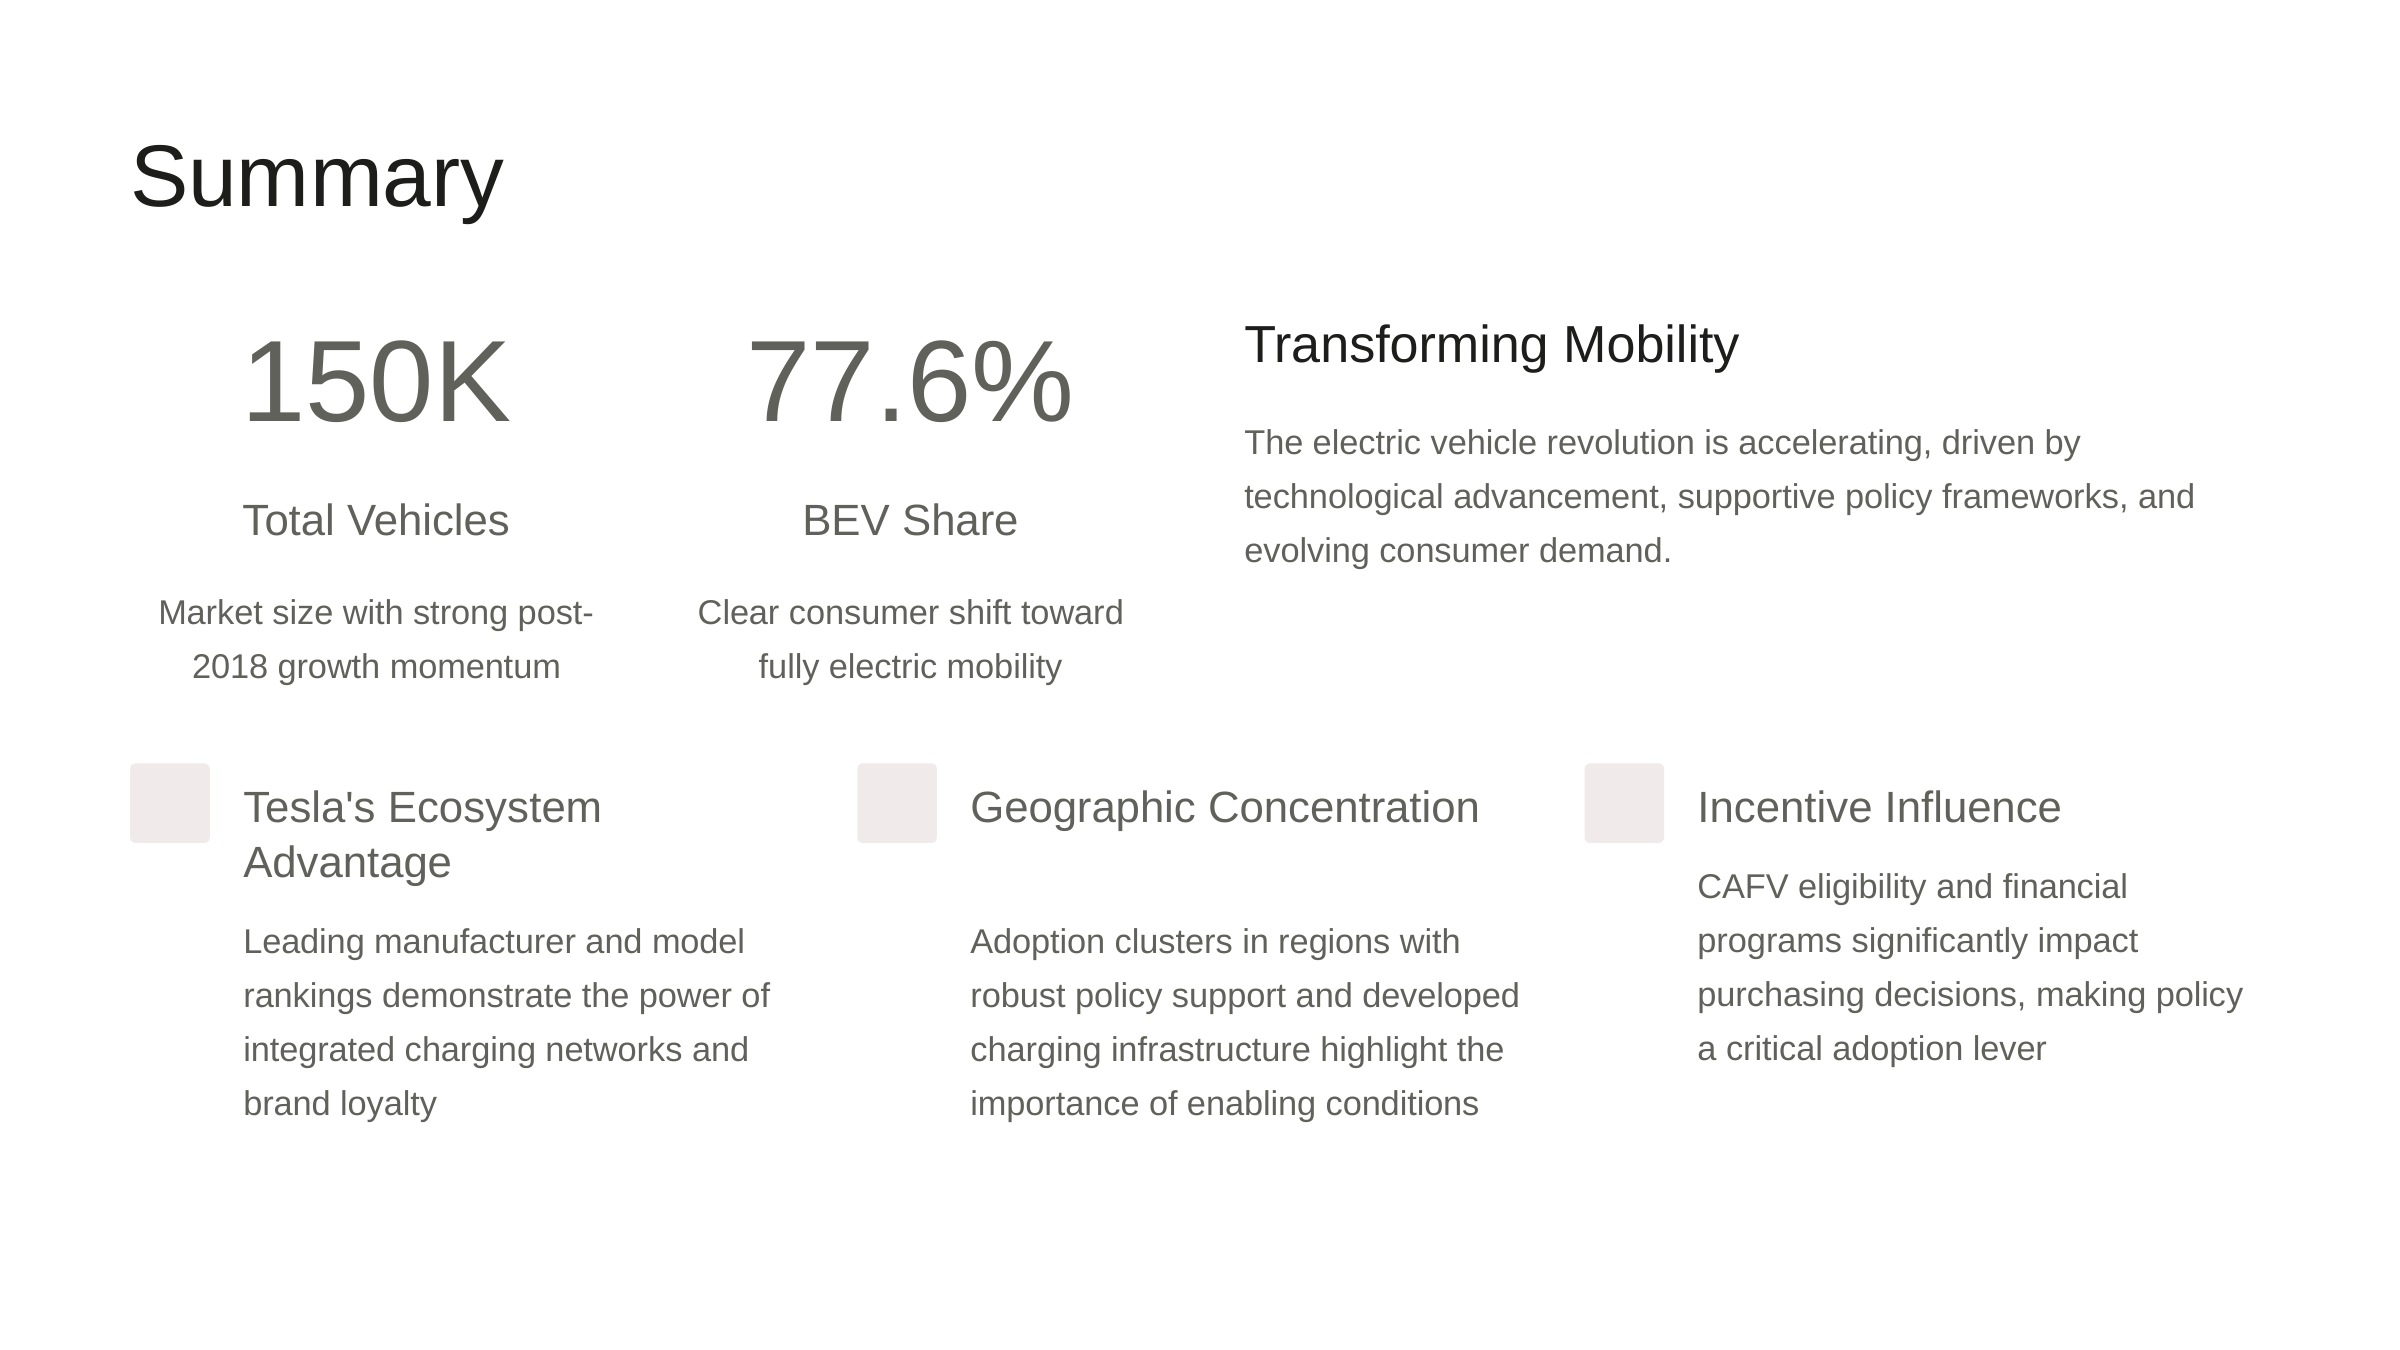

Summary
Transforming Mobility
150K
77.6%
The electric vehicle revolution is accelerating, driven by technological advancement, supportive policy frameworks, and evolving consumer demand.
Total Vehicles
BEV Share
Market size with strong post-2018 growth momentum
Clear consumer shift toward fully electric mobility

Tesla's Ecosystem Advantage
Geographic Concentration
Incentive Influence
CAFV eligibility and financial programs significantly impact purchasing decisions, making policy a critical adoption lever
Leading manufacturer and model rankings demonstrate the power of integrated charging networks and brand loyalty
Adoption clusters in regions with robust policy support and developed charging infrastructure highlight the importance of enabling conditions